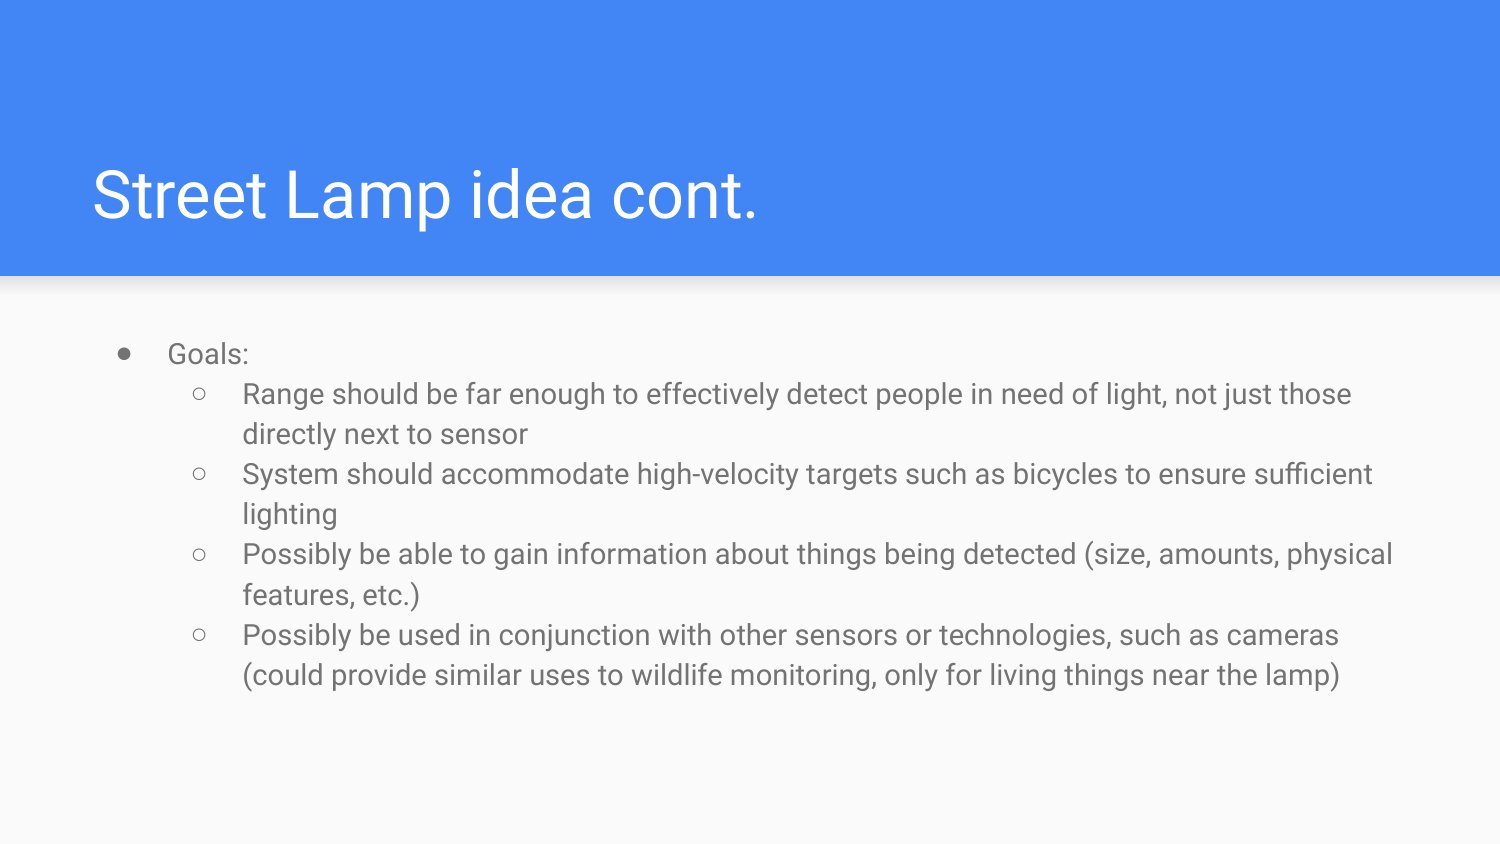

# Street Lamp idea cont.
Goals:
Range should be far enough to effectively detect people in need of light, not just those directly next to sensor
System should accommodate high-velocity targets such as bicycles to ensure sufficient lighting
Possibly be able to gain information about things being detected (size, amounts, physical features, etc.)
Possibly be used in conjunction with other sensors or technologies, such as cameras (could provide similar uses to wildlife monitoring, only for living things near the lamp)